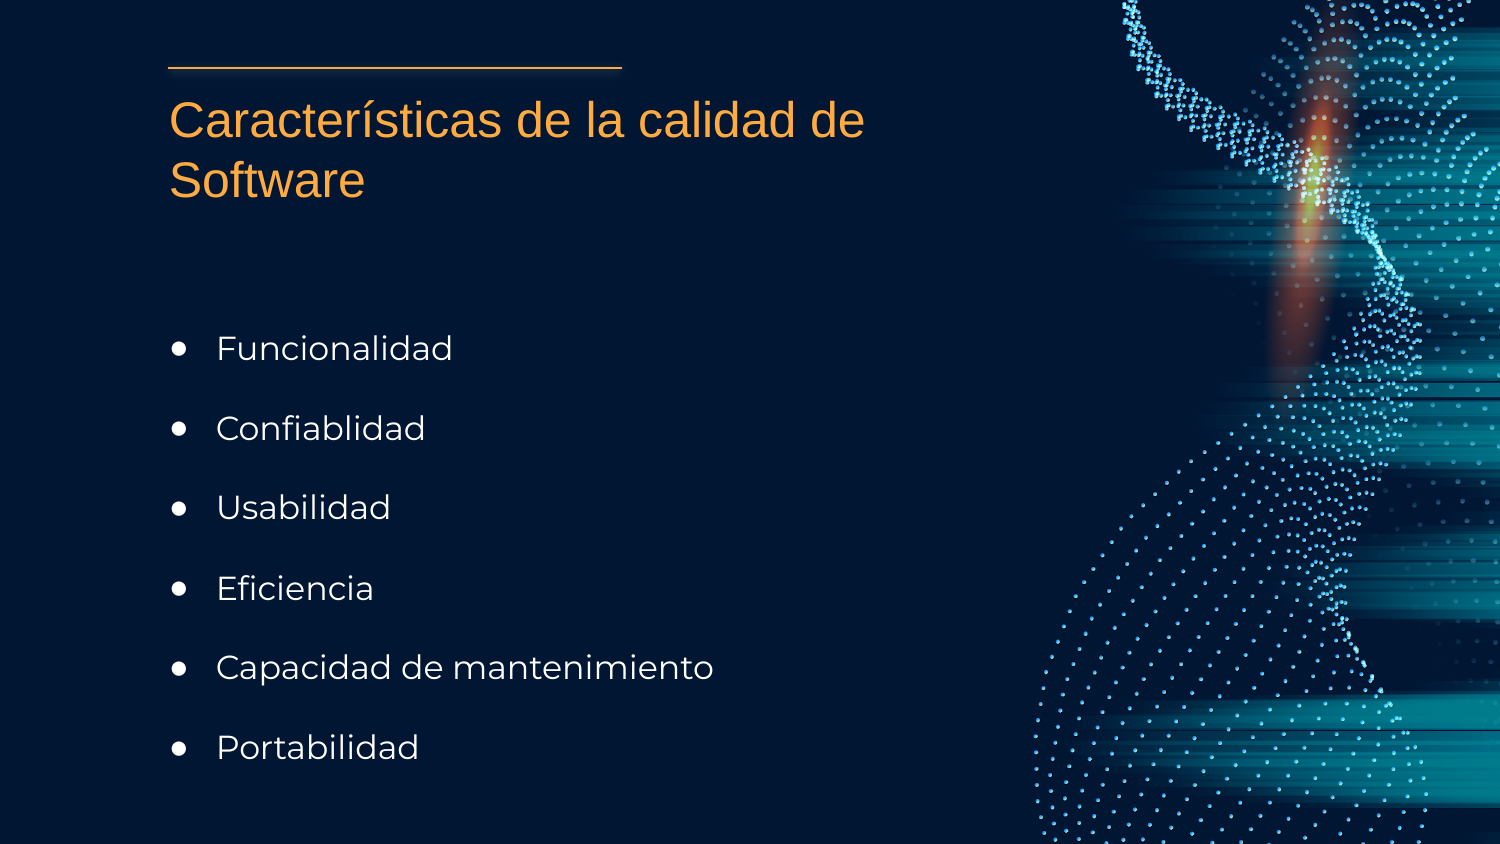

# Características de la calidad de Software
Funcionalidad
Confiablidad
Usabilidad
Eficiencia
Capacidad de mantenimiento
Portabilidad